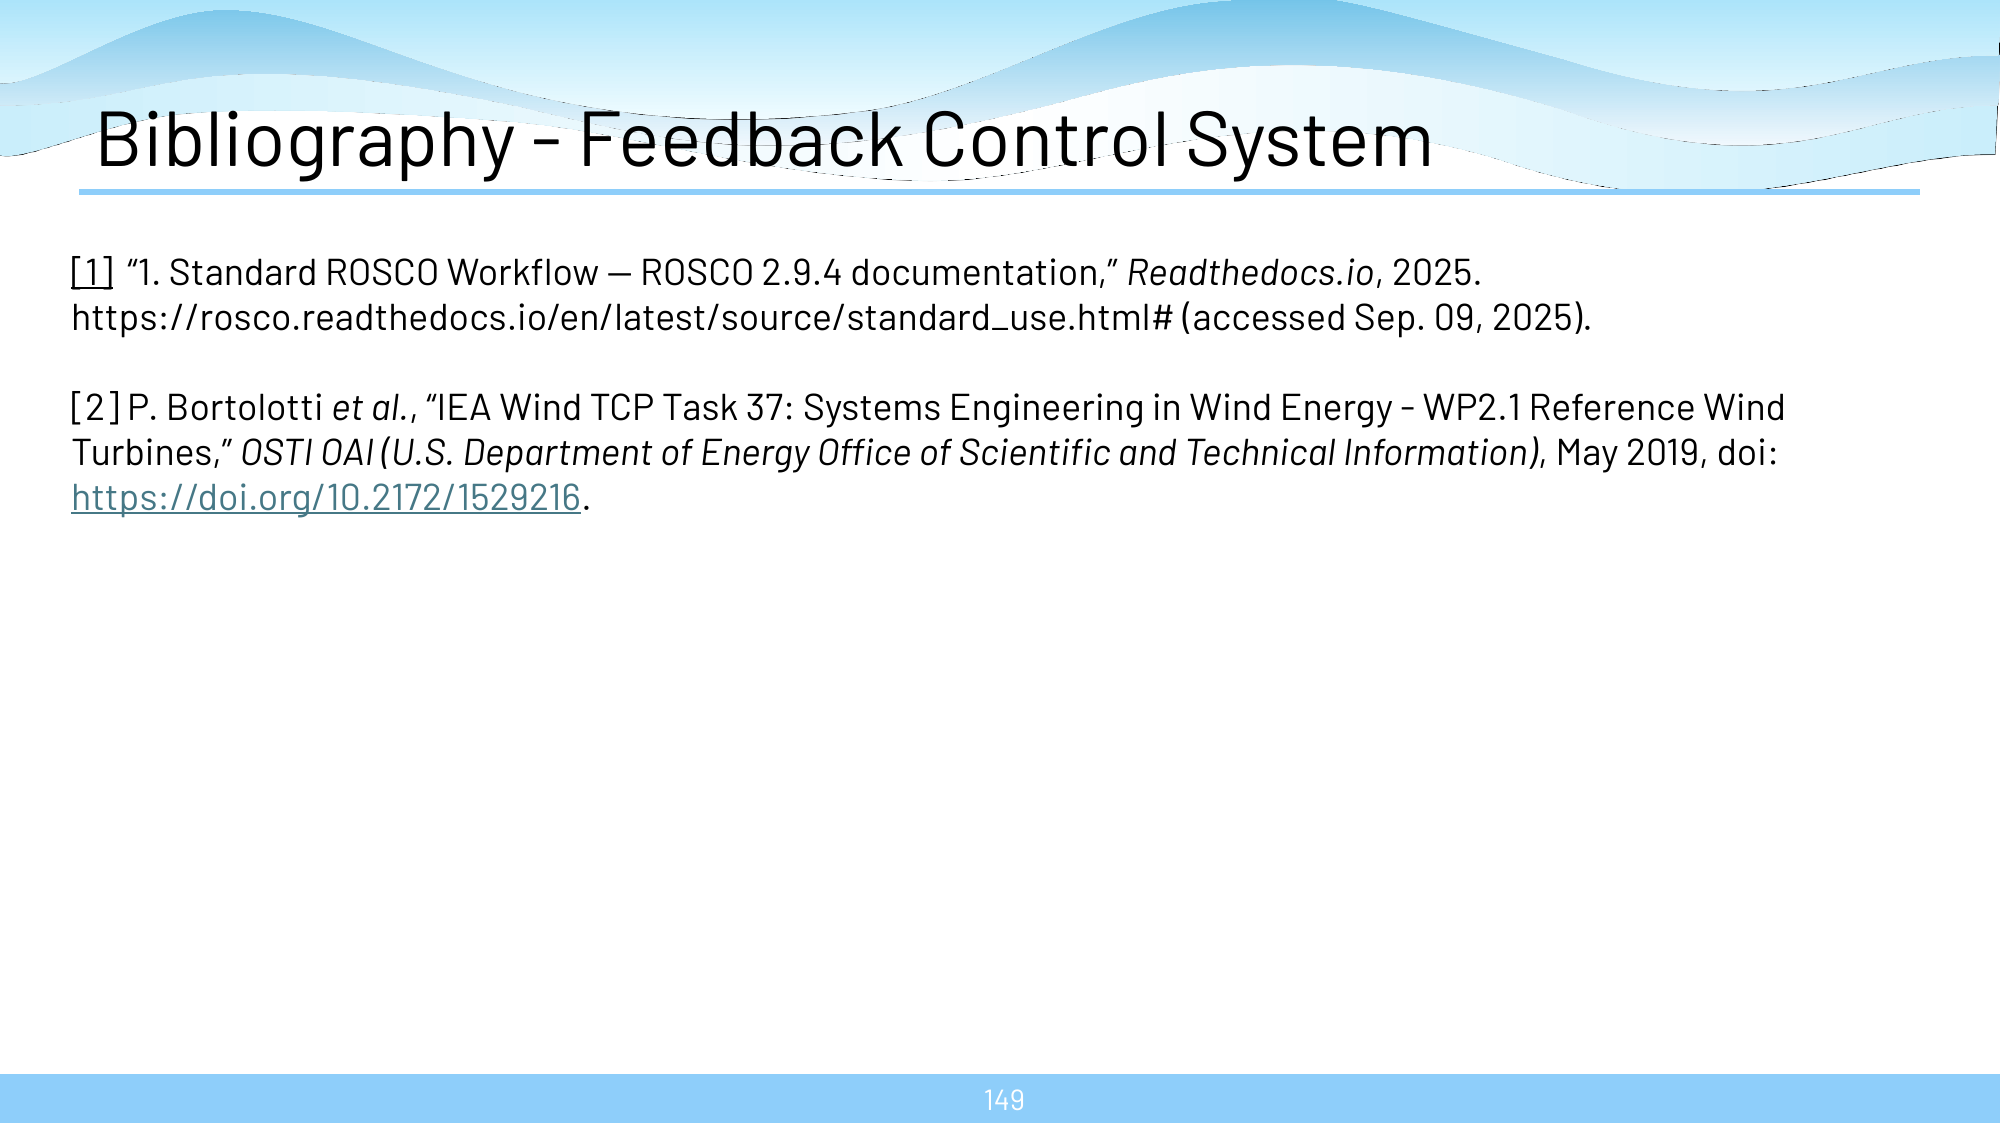

# Bibliography - Feedback Control System
[1]  “1. Standard ROSCO Workflow — ROSCO 2.9.4 documentation,” Readthedocs.io, 2025. https://rosco.readthedocs.io/en/latest/source/standard_use.html# (accessed Sep. 09, 2025).

[2] P. Bortolotti et al., “IEA Wind TCP Task 37: Systems Engineering in Wind Energy - WP2.1 Reference Wind Turbines,” OSTI OAI (U.S. Department of Energy Office of Scientific and Technical Information), May 2019, doi: https://doi.org/10.2172/1529216.

‌

‌

149